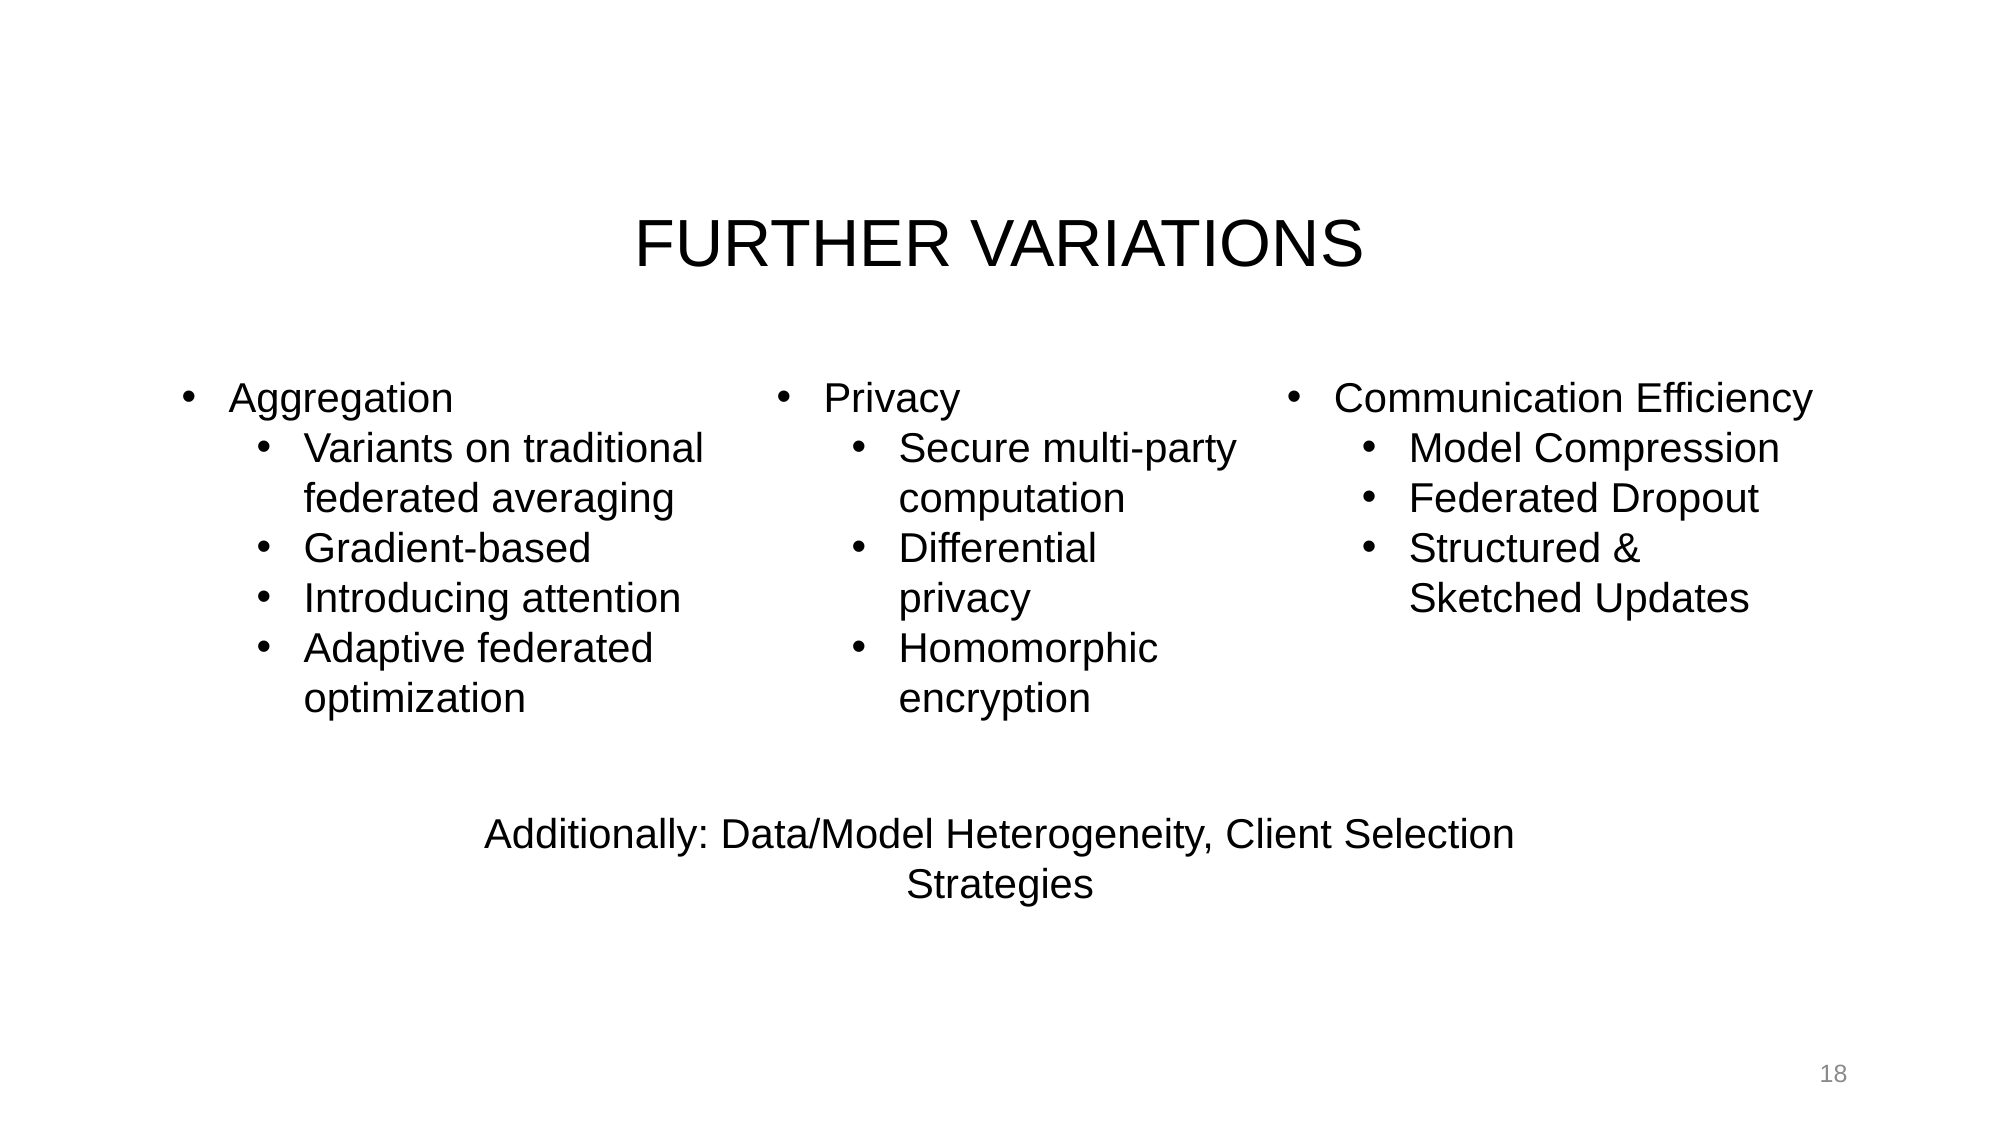

Further Variations
Aggregation
Variants on traditional federated averaging
Gradient-based
Introducing attention
Adaptive federated optimization
Privacy
Secure multi-party computation
Differential privacy
Homomorphic encryption
Communication Efficiency
Model Compression
Federated Dropout
Structured & Sketched Updates
Additionally: Data/Model Heterogeneity, Client Selection Strategies
18